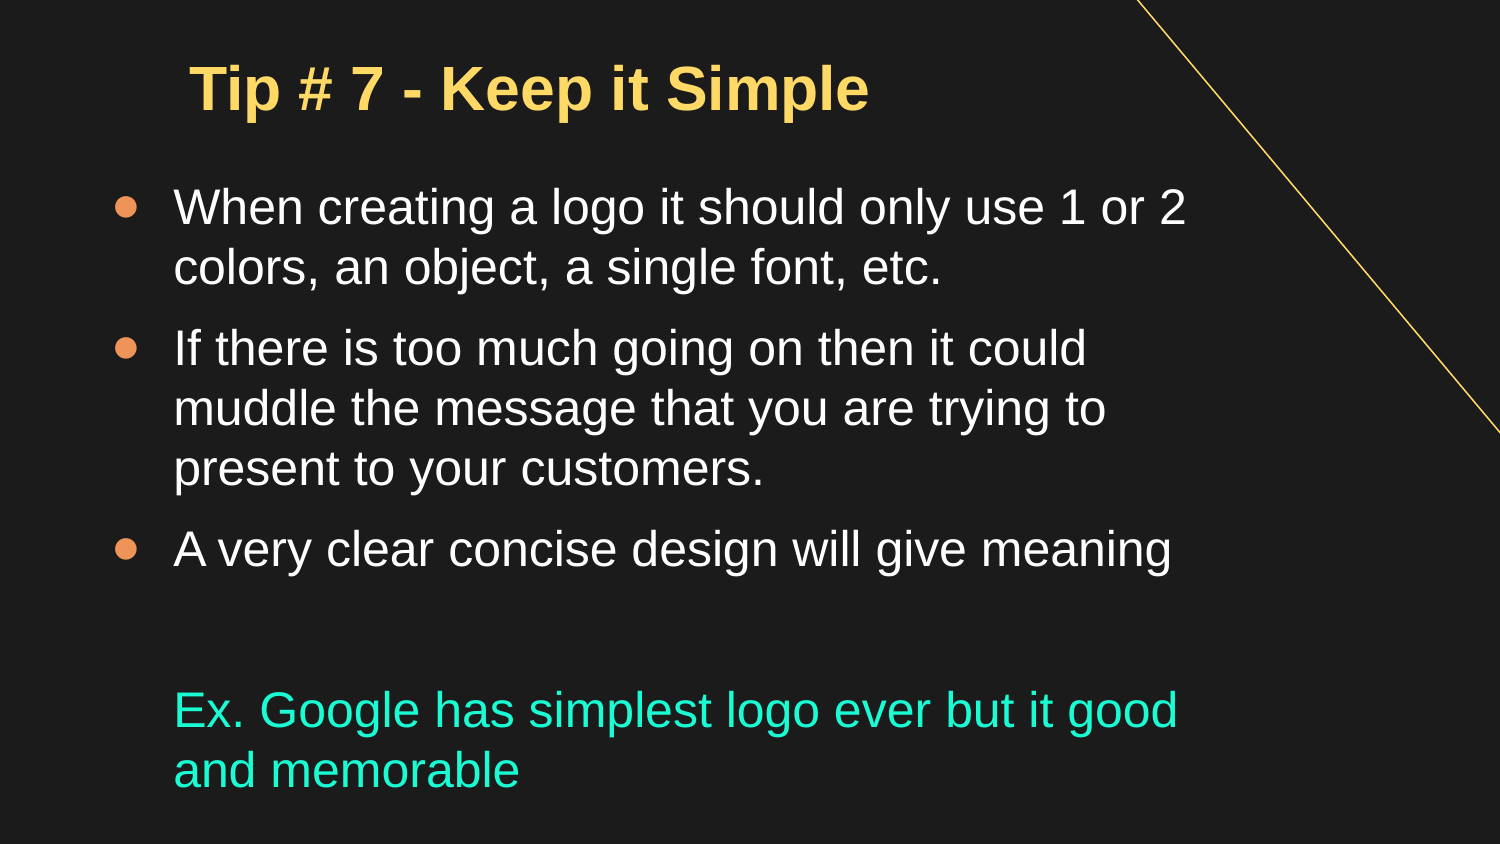

# Tip # 7 - Keep it Simple
When creating a logo it should only use 1 or 2 colors, an object, a single font, etc.
If there is too much going on then it could muddle the message that you are trying to present to your customers.
A very clear concise design will give meaning

Ex. Google has simplest logo ever but it good and memorable